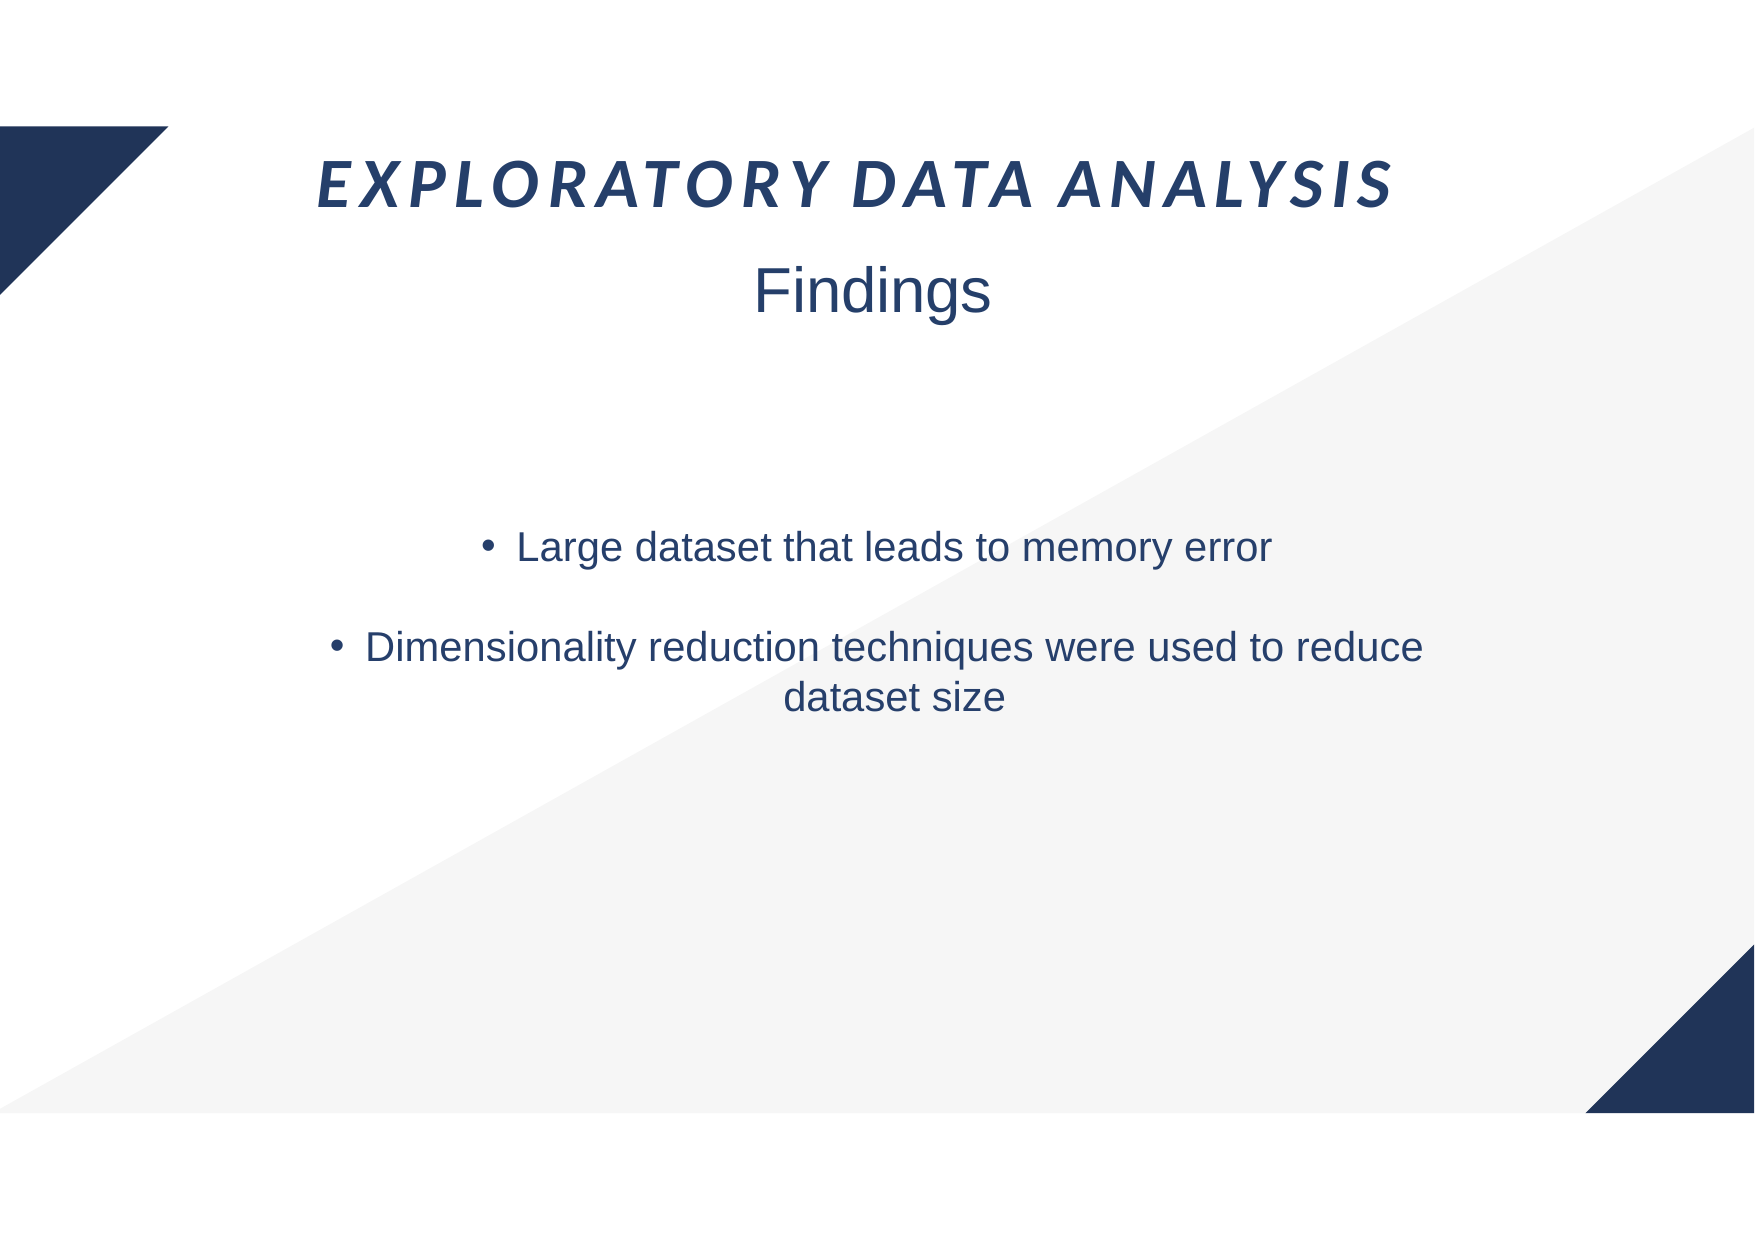

# EXPLORATORY DATA ANALYSIS
Findings
Large dataset that leads to memory error

Dimensionality reduction techniques were used to reduce dataset size